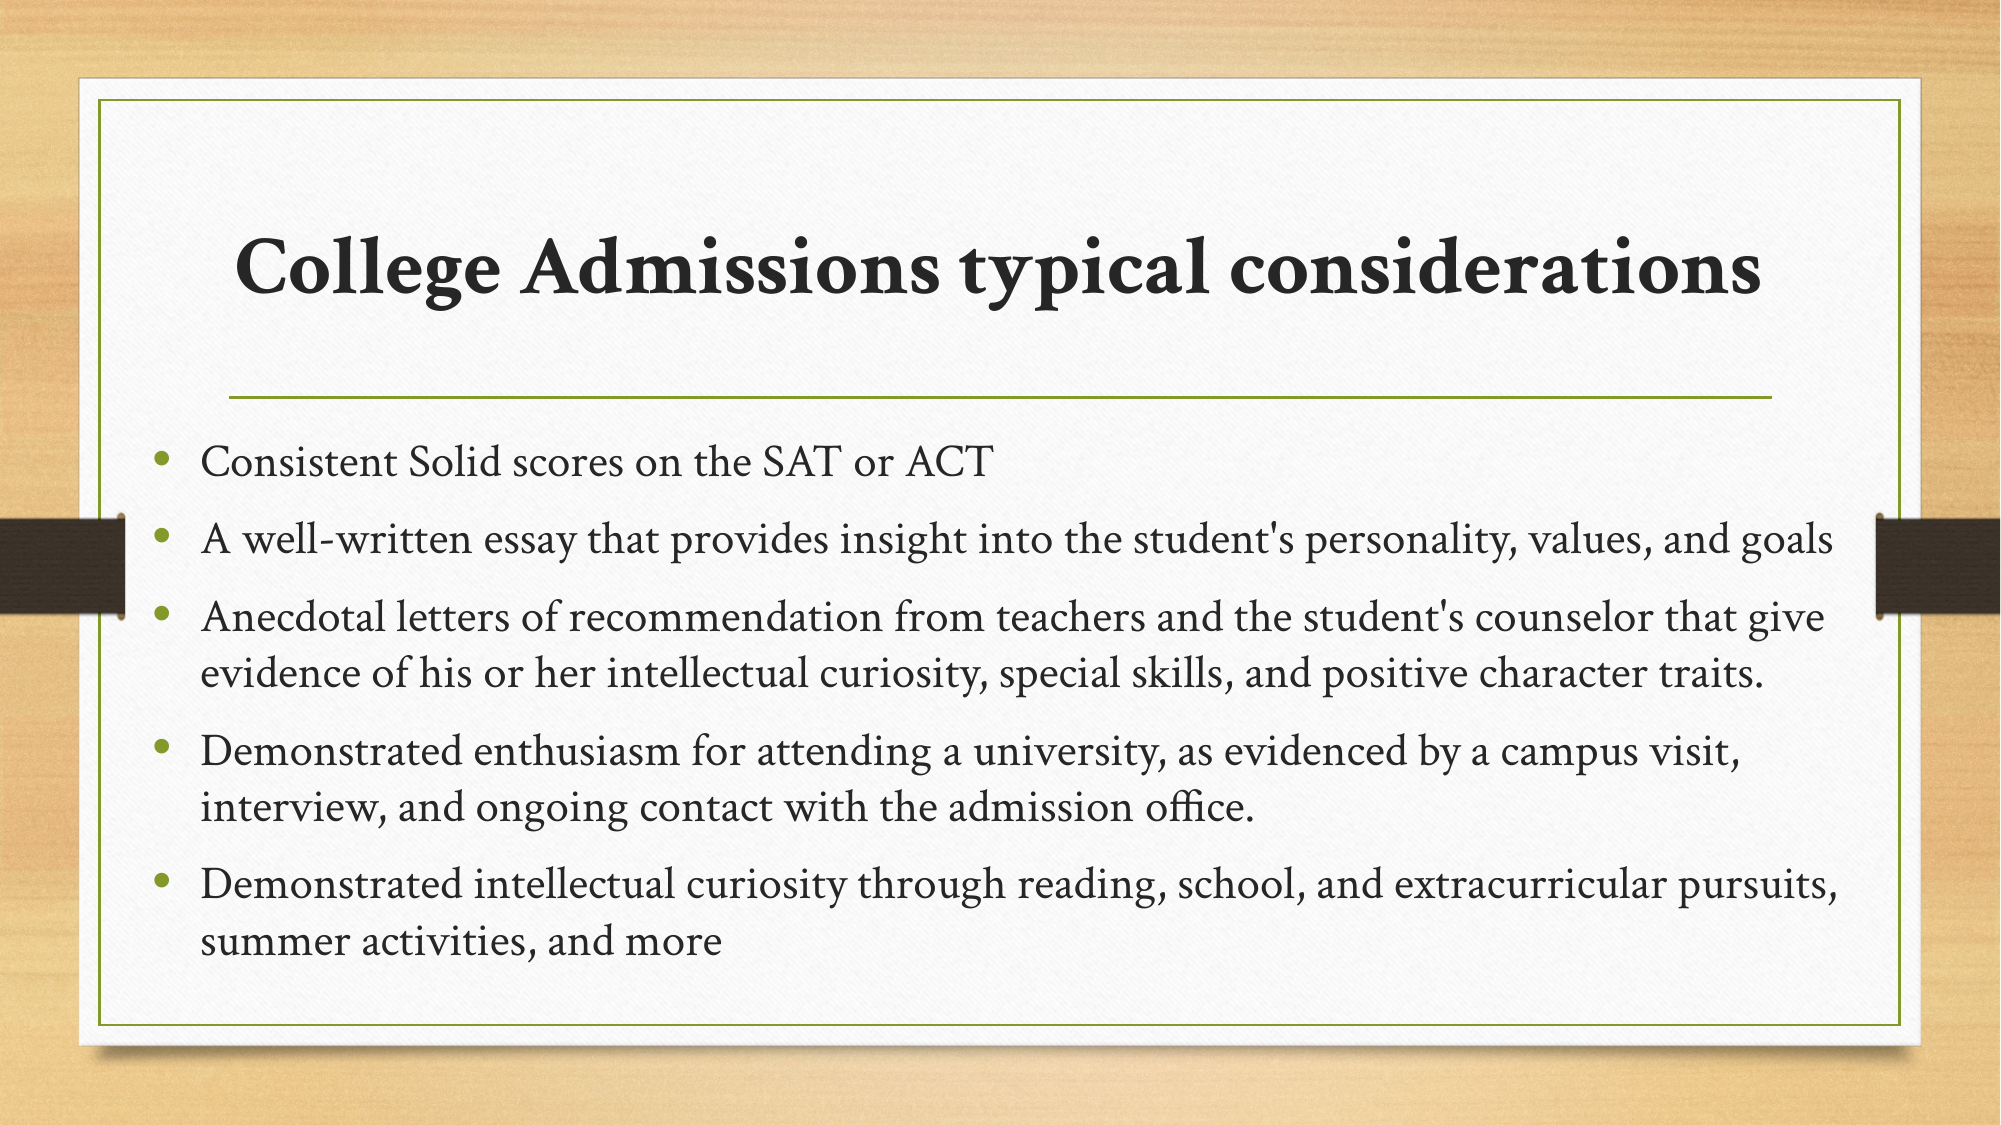

# College Admissions typical considerations
Consistent Solid scores on the SAT or ACT
A well-written essay that provides insight into the student's personality, values, and goals
Anecdotal letters of recommendation from teachers and the student's counselor that give evidence of his or her intellectual curiosity, special skills, and positive character traits.
Demonstrated enthusiasm for attending a university, as evidenced by a campus visit, interview, and ongoing contact with the admission office.
Demonstrated intellectual curiosity through reading, school, and extracurricular pursuits, summer activities, and more